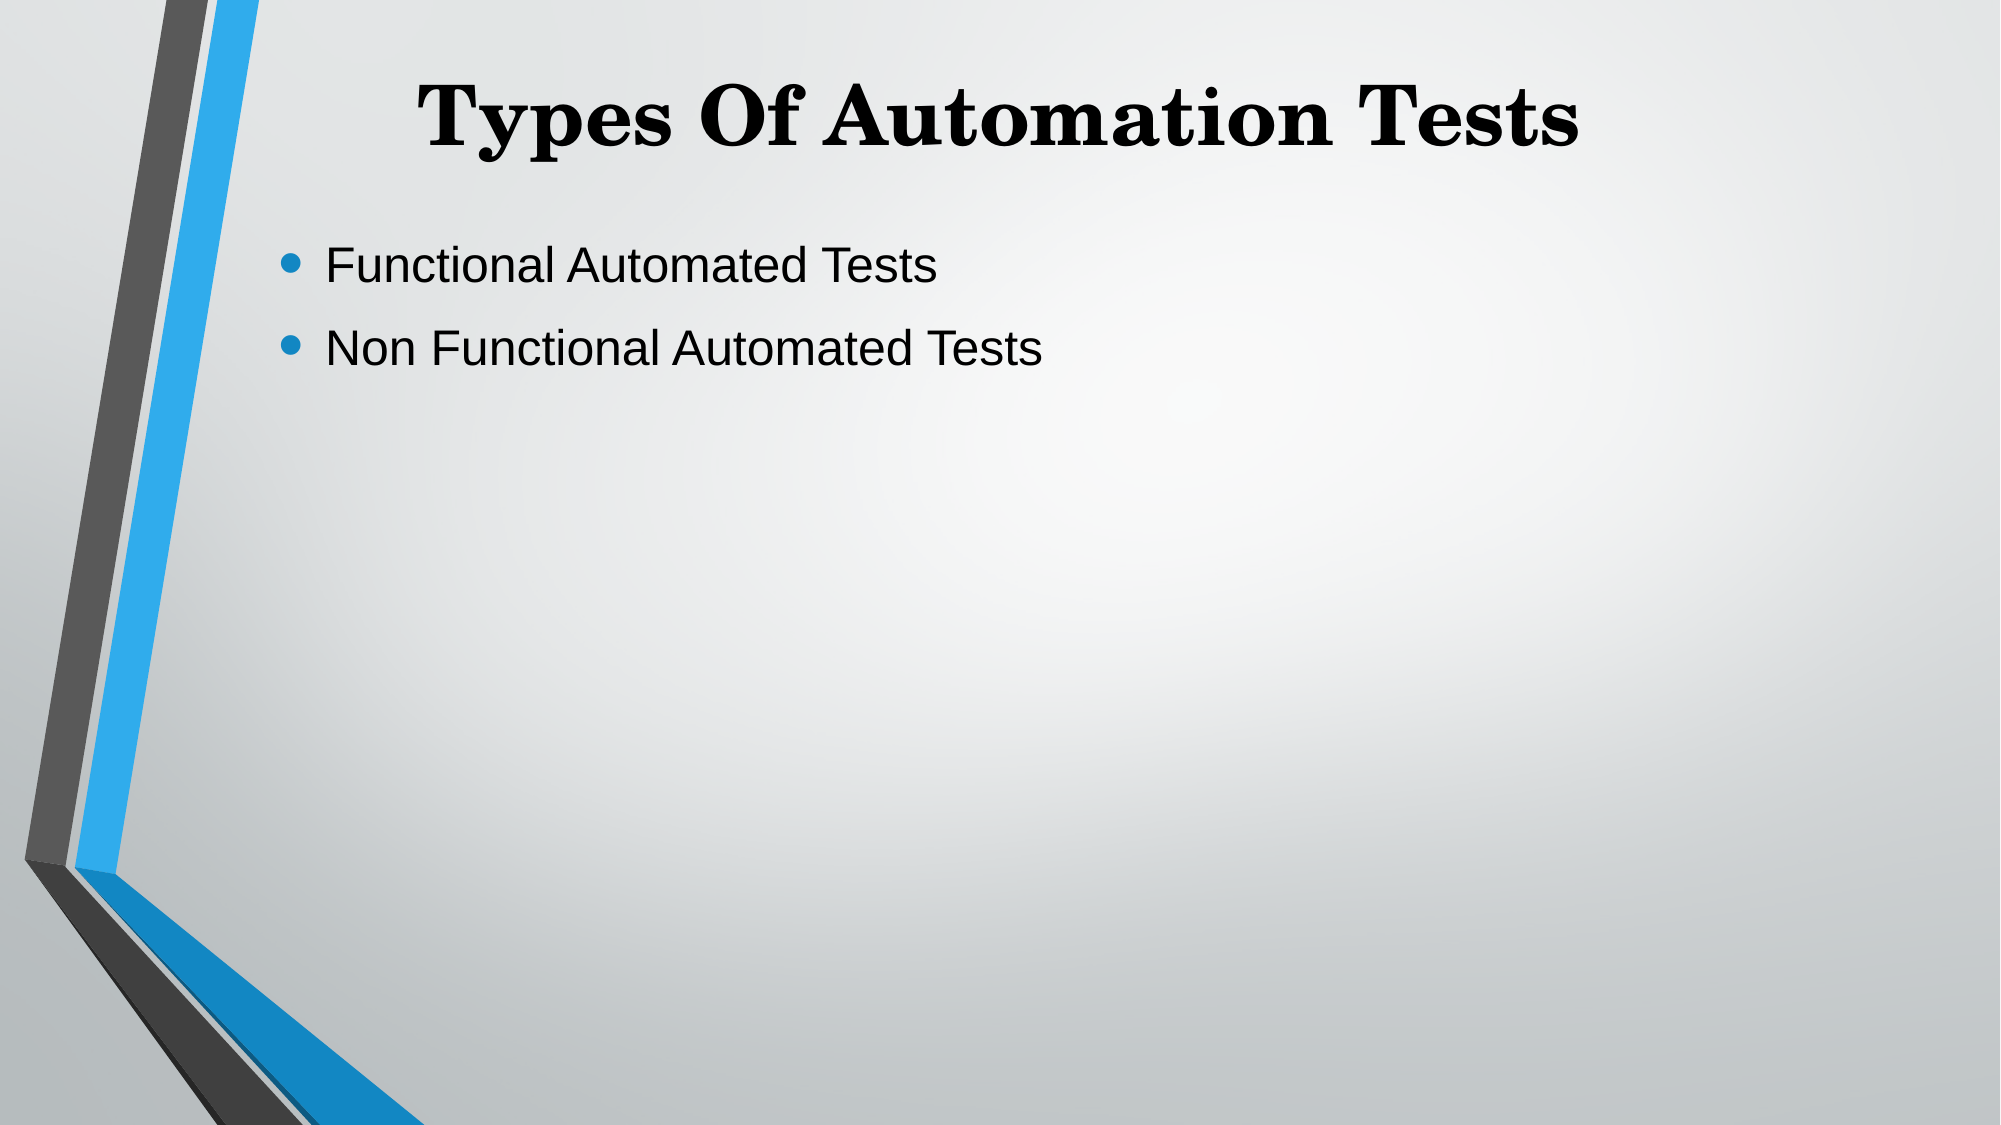

# Types Of Automation Tests
Functional Automated Tests
Non Functional Automated Tests